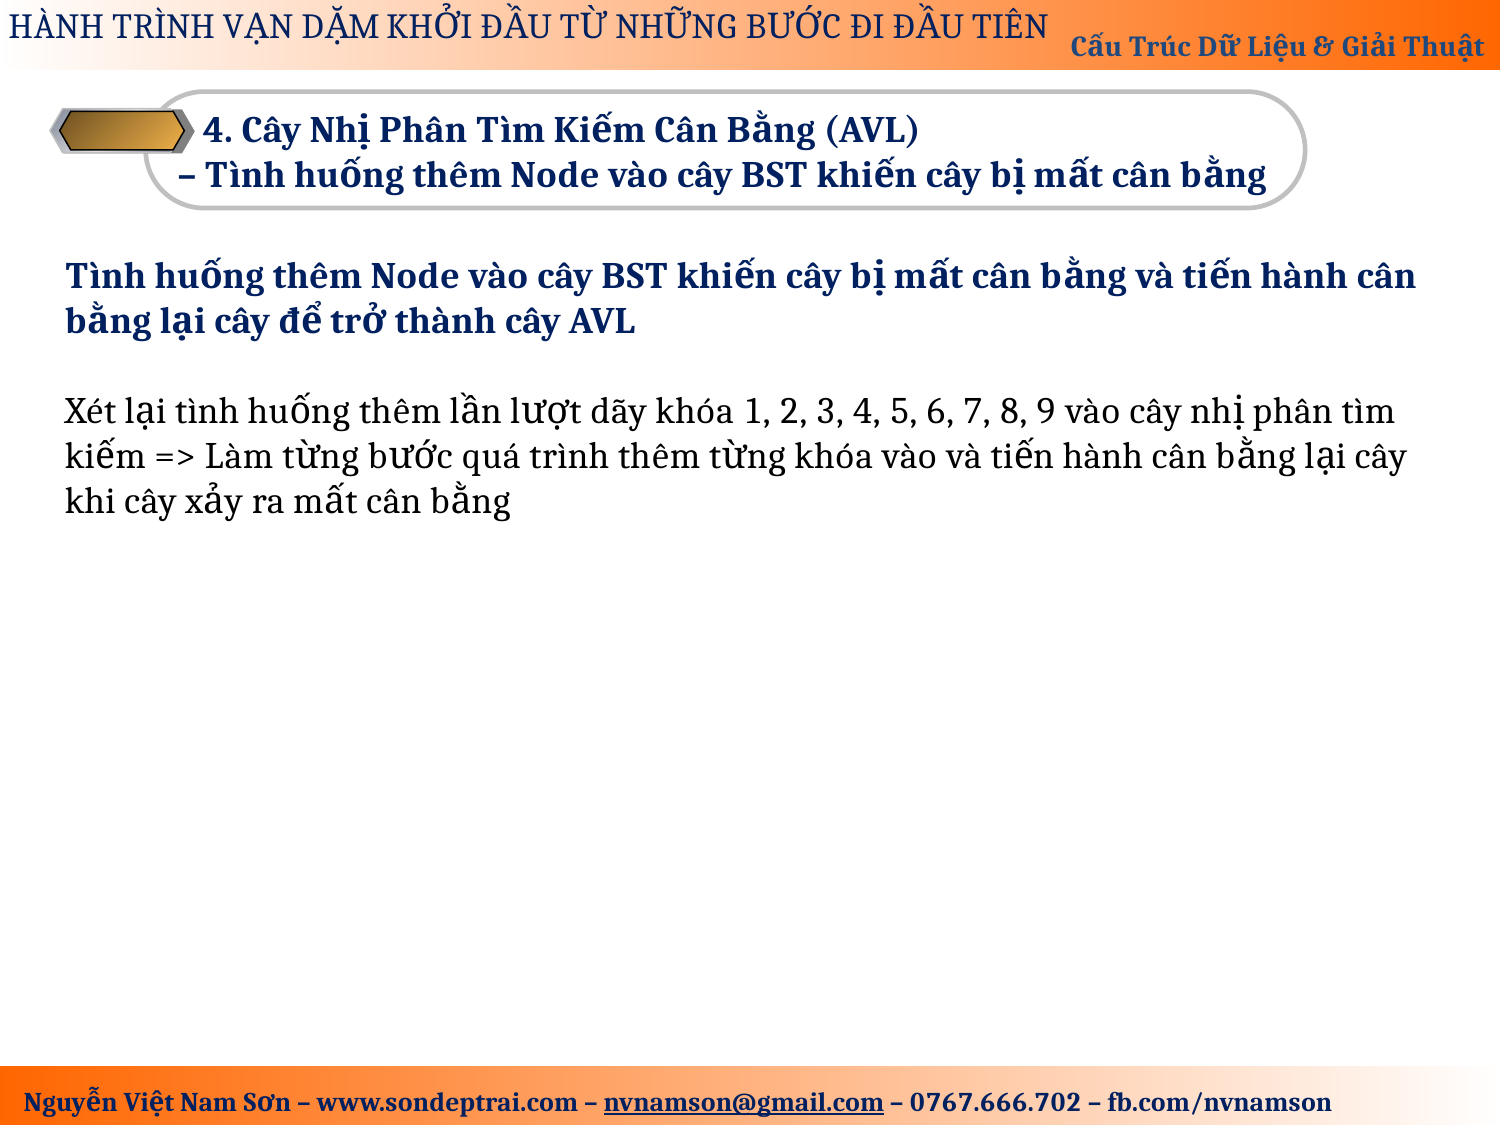

4. Cây Nhị Phân Tìm Kiếm Cân Bằng (AVL)
– Tình huống thêm Node vào cây BST khiến cây bị mất cân bằng

Tình huống thêm Node vào cây BST khiến cây bị mất cân bằng và tiến hành cân bằng lại cây để trở thành cây AVL

Xét lại tình huống thêm lần lượt dãy khóa 1, 2, 3, 4, 5, 6, 7, 8, 9 vào cây nhị phân tìm kiếm => Làm từng bước quá trình thêm từng khóa vào và tiến hành cân bằng lại cây khi cây xảy ra mất cân bằng